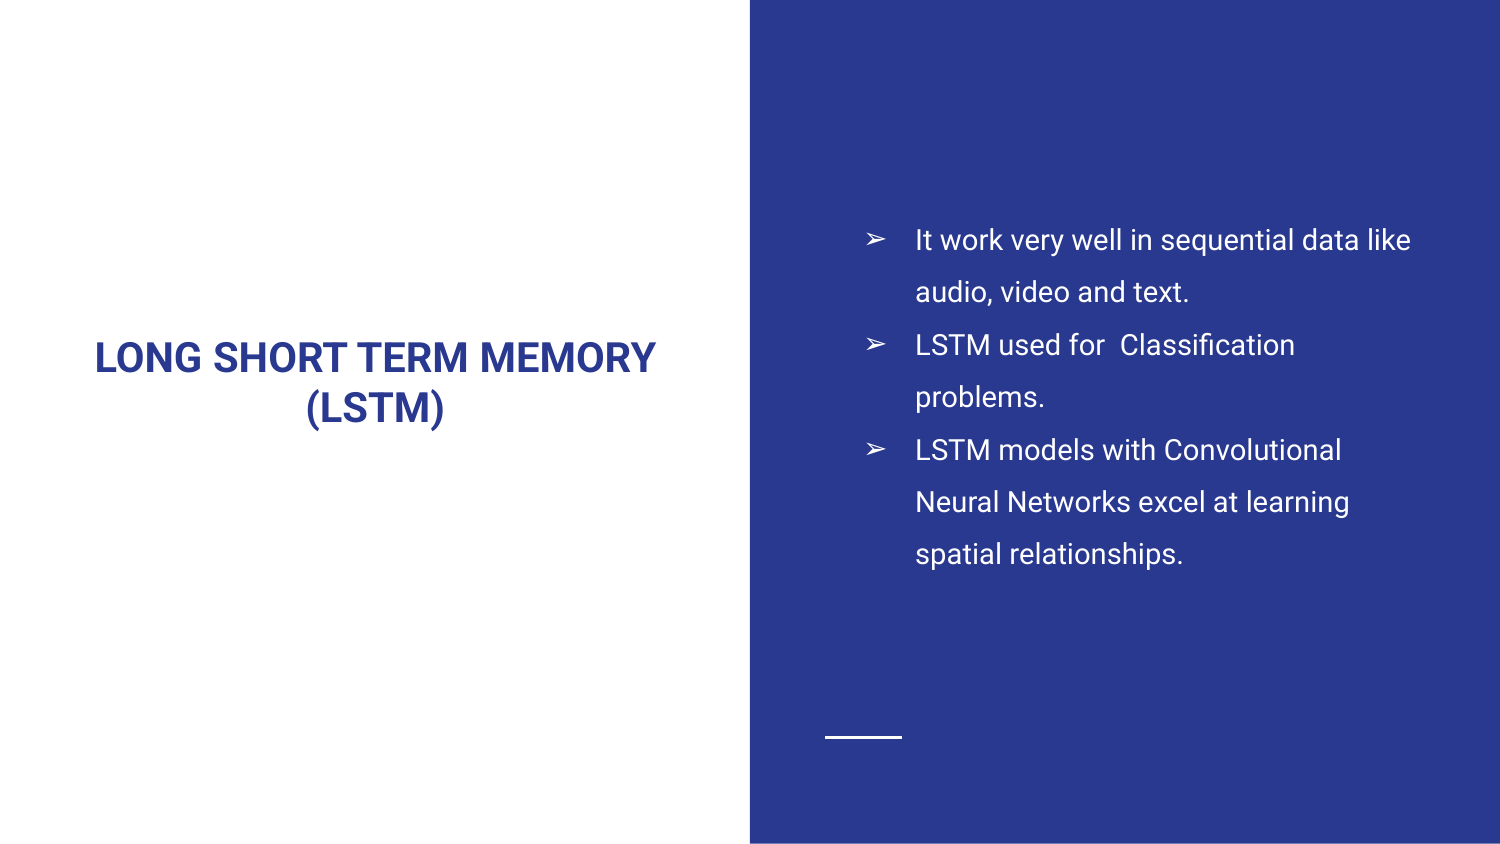

# LONG SHORT TERM MEMORY (LSTM)
It work very well in sequential data like audio, video and text.
LSTM used for  Classification problems.
LSTM models with Convolutional Neural Networks excel at learning spatial relationships.